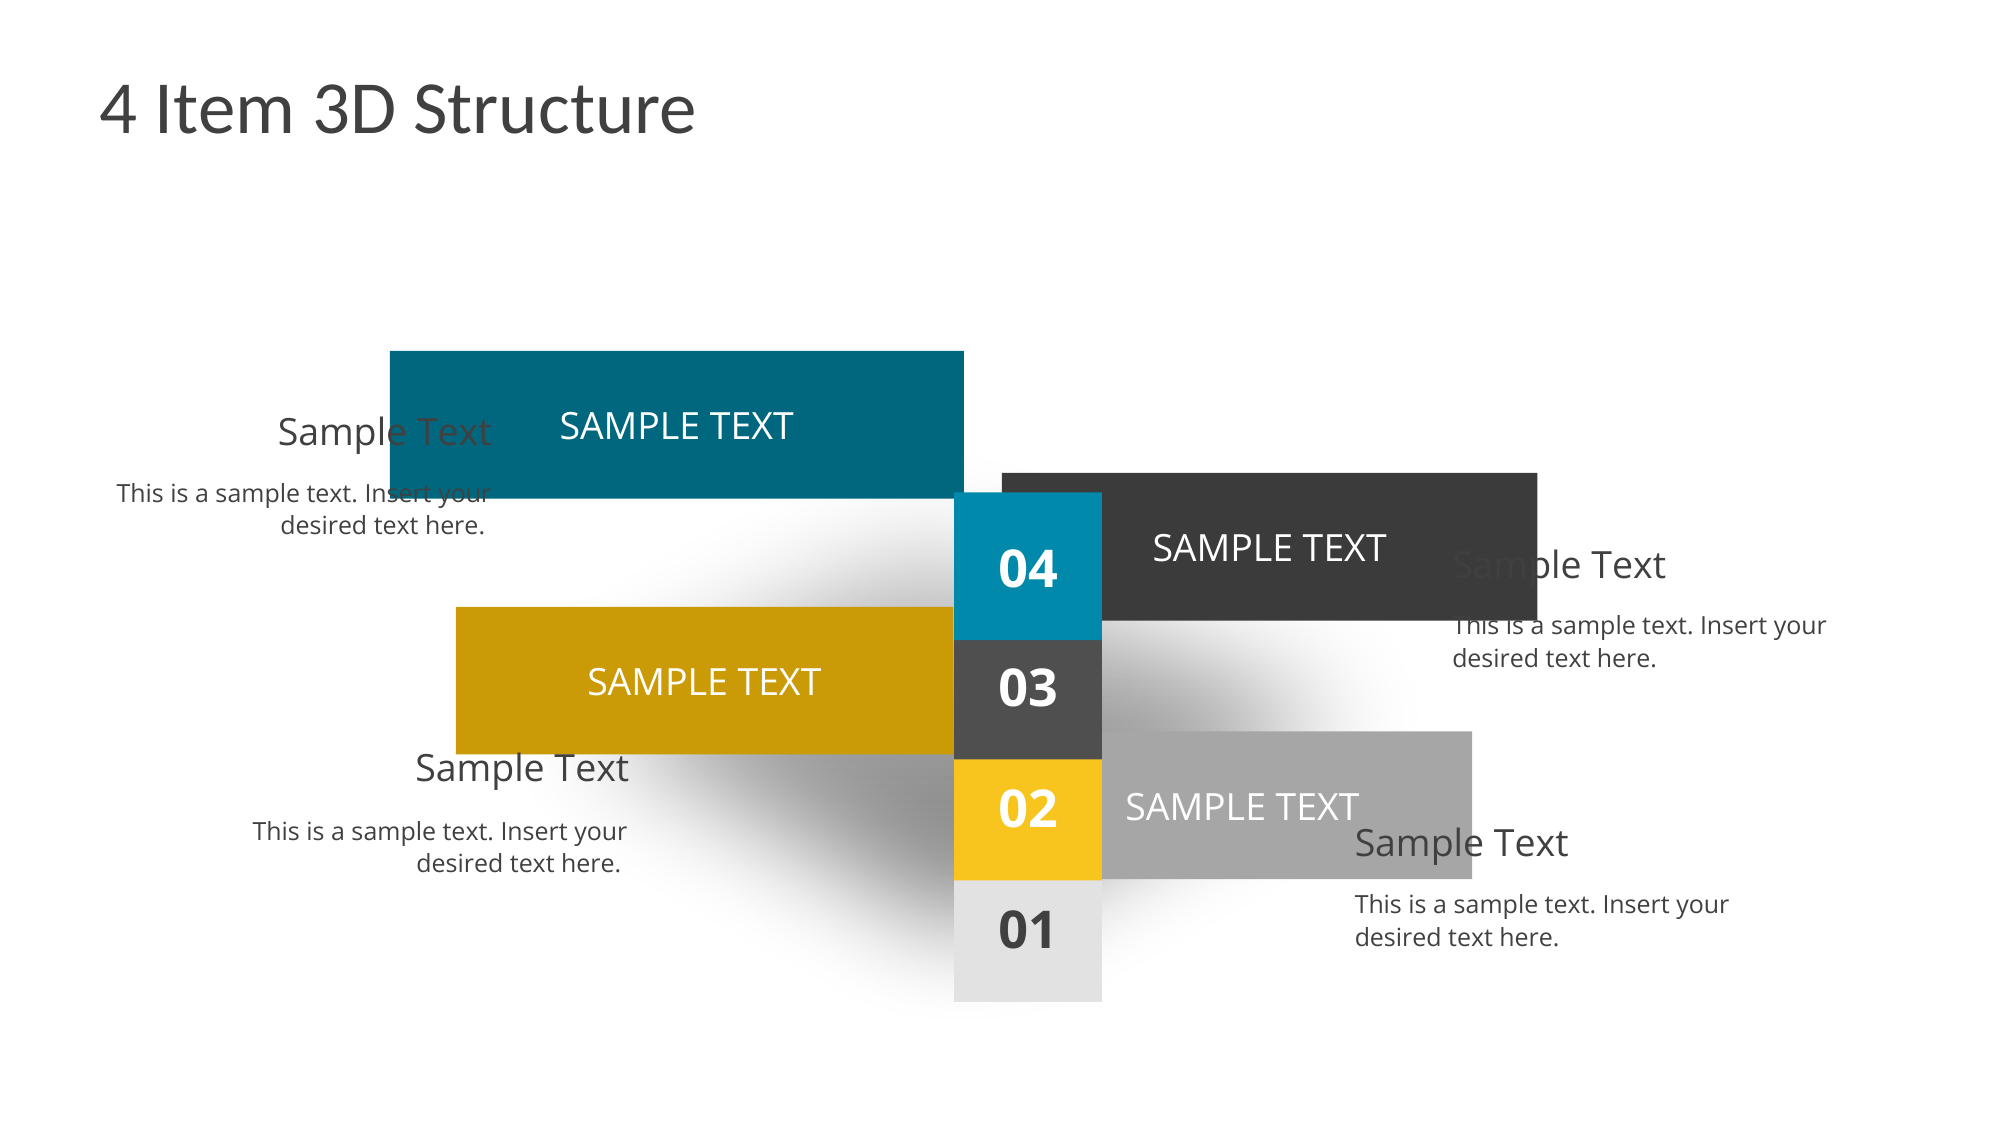

# 4 Item 3D Structure

SAMPLE TEXT
Sample Text
This is a sample text. Insert your desired text here.
SAMPLE TEXT
04
Sample Text
This is a sample text. Insert your desired text here.
SAMPLE TEXT
03
SAMPLE TEXT
02
Sample Text
This is a sample text. Insert your desired text here.
Sample Text
This is a sample text. Insert your desired text here.
01